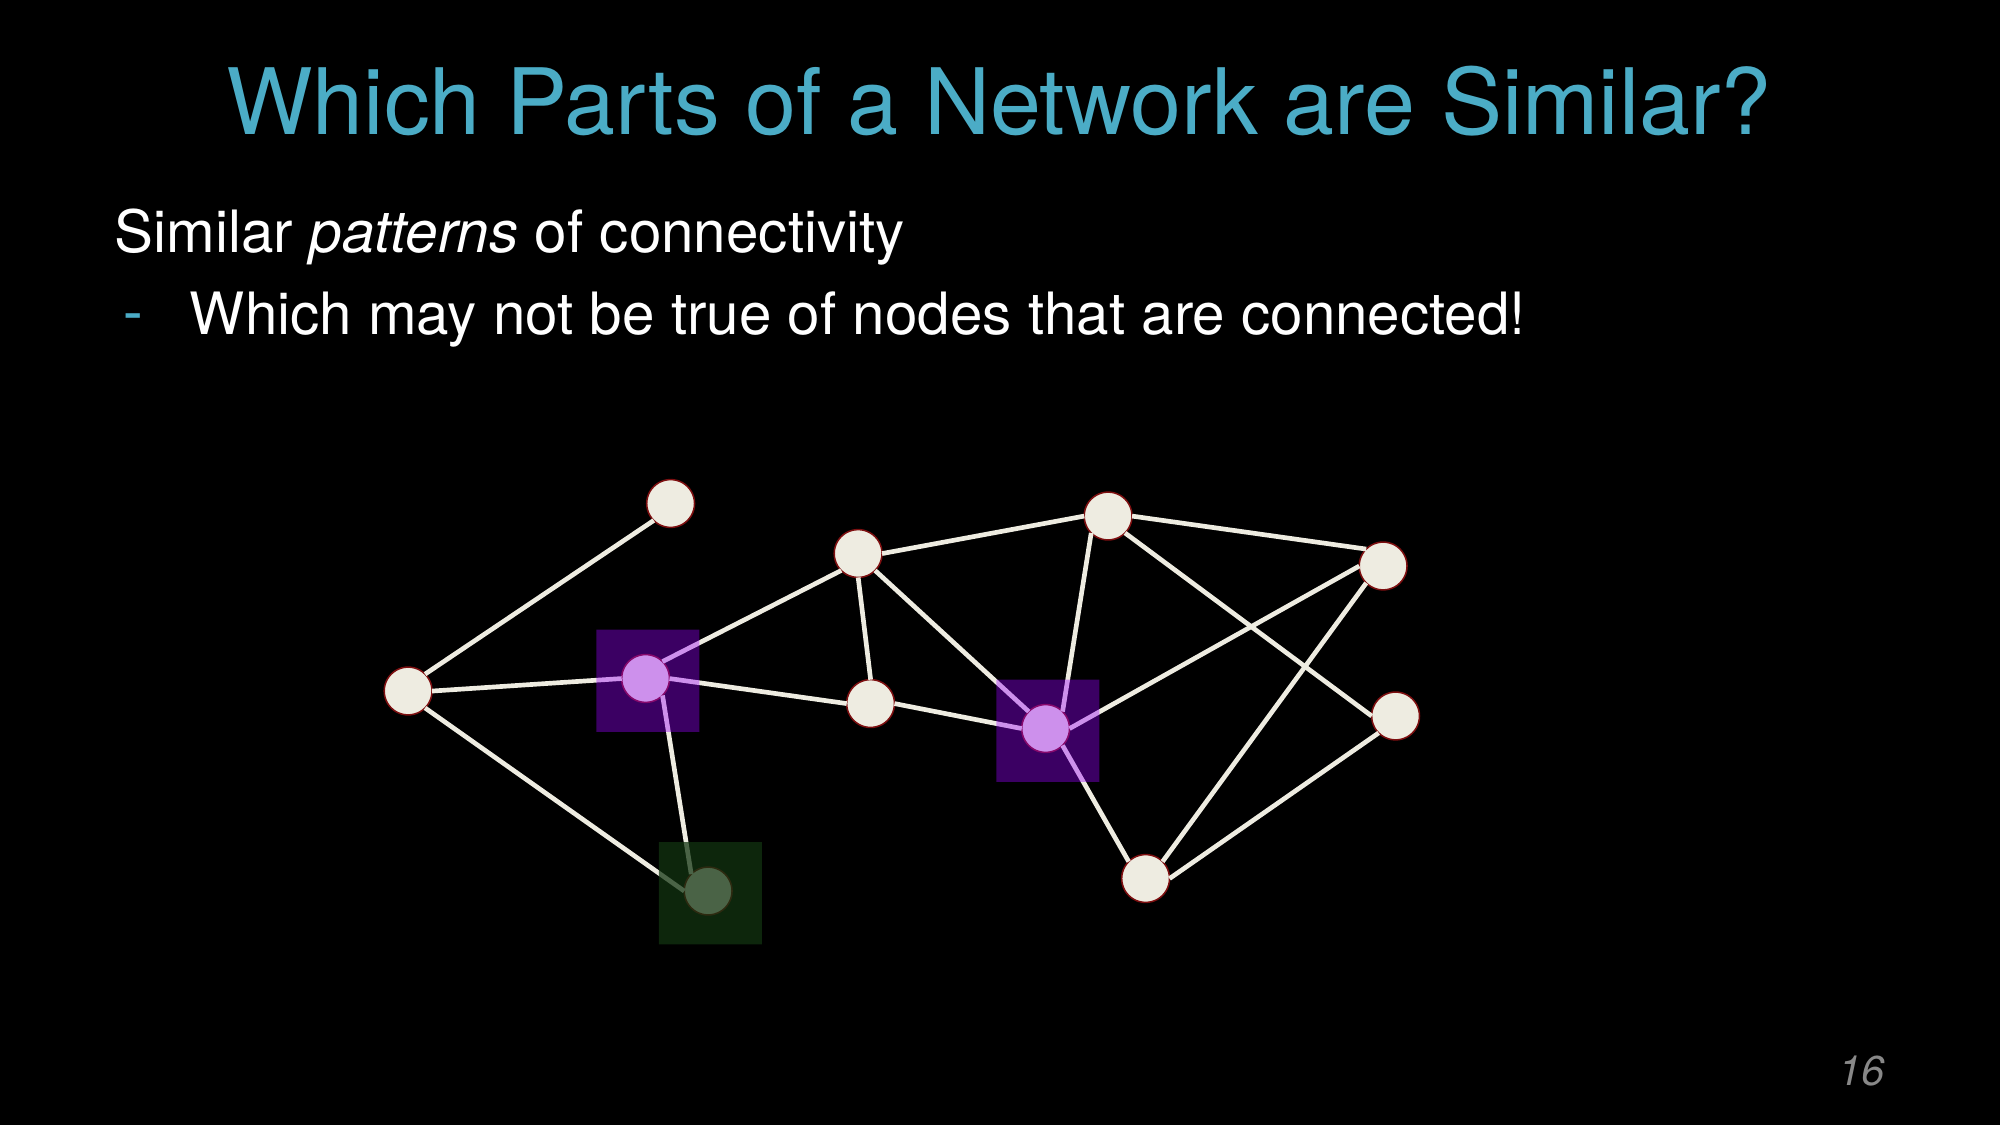

# Which Parts of a Network are Similar?
Similar patterns of connectivity
Which may not be true of nodes that are connected!

16